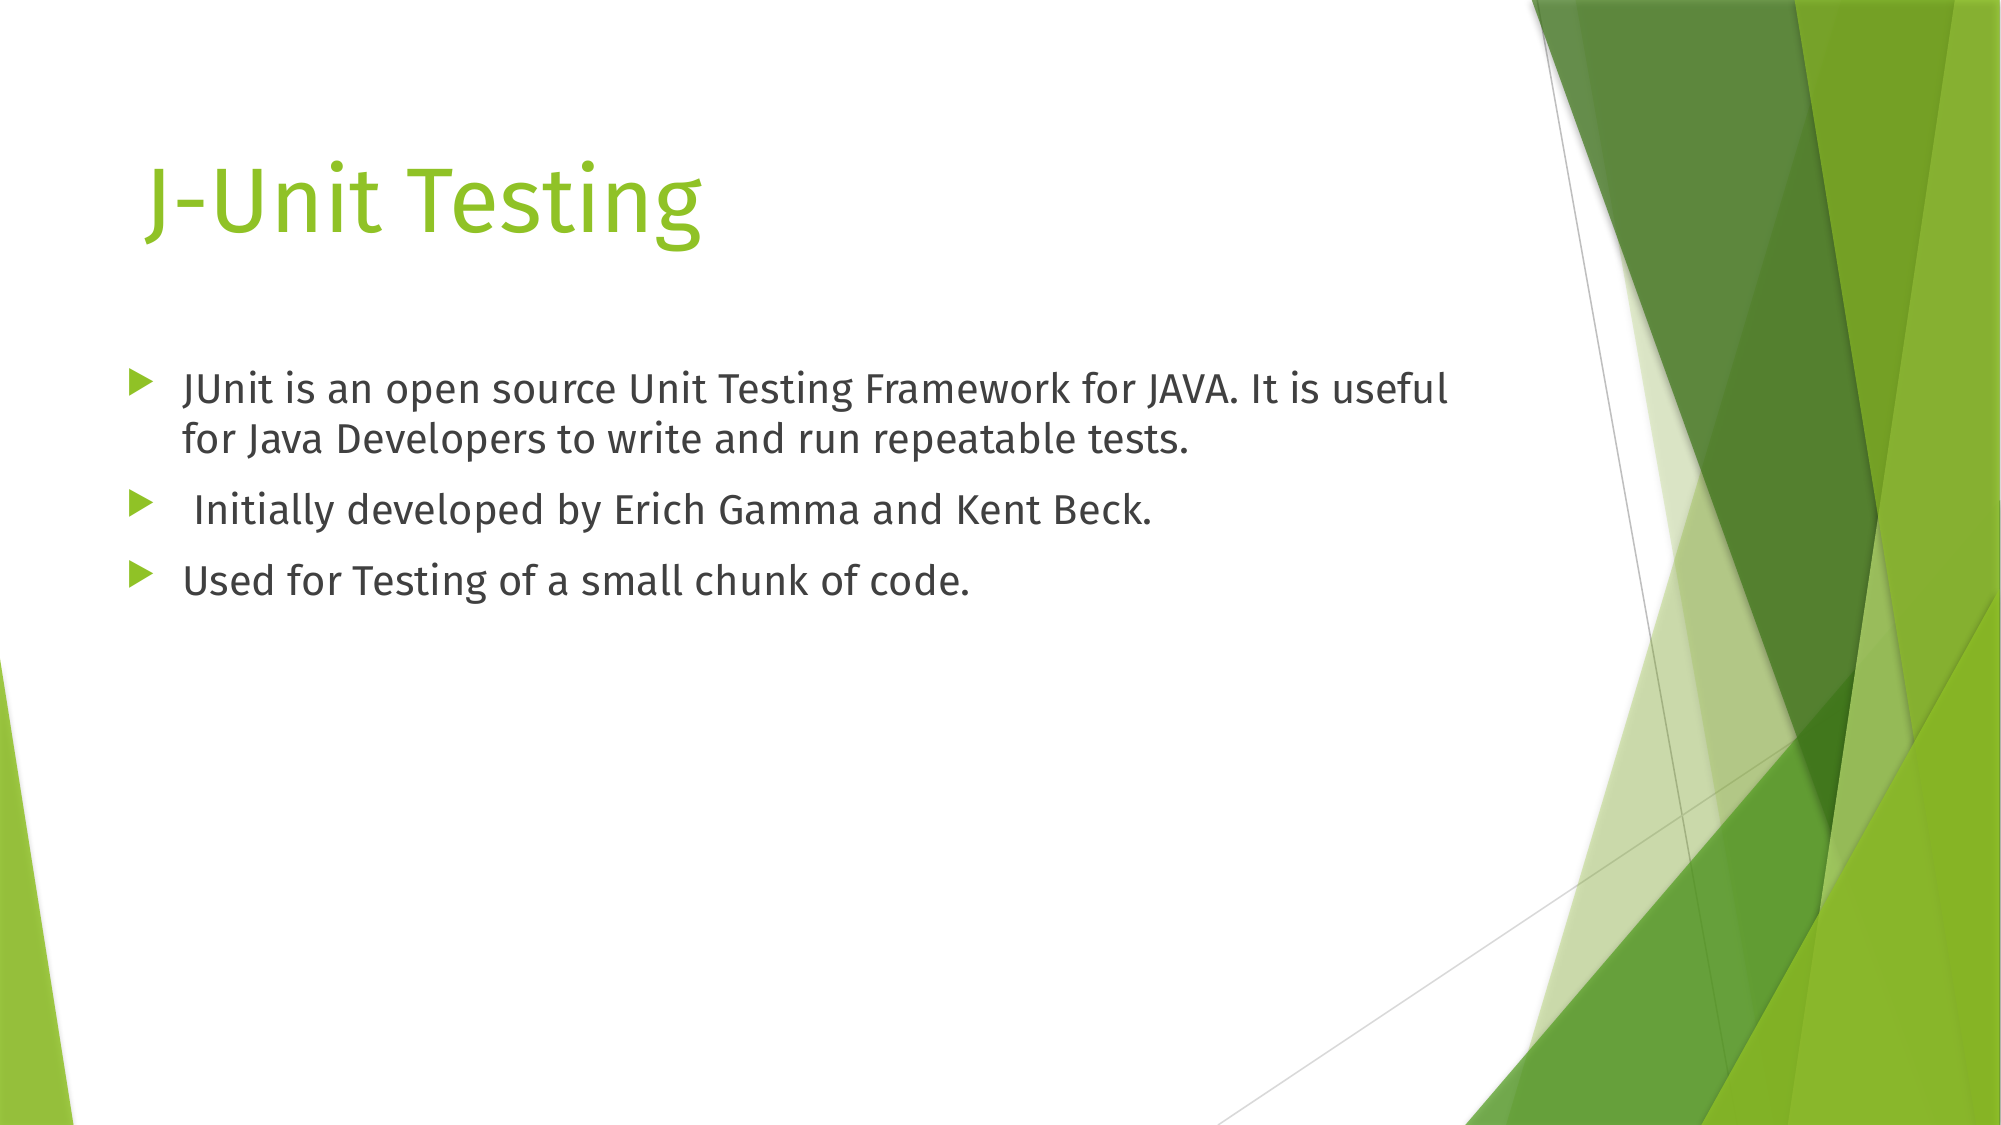

# J-Unit Testing
JUnit is an open source Unit Testing Framework for JAVA. It is useful for Java Developers to write and run repeatable tests.
 Initially developed by Erich Gamma and Kent Beck.
Used for Testing of a small chunk of code.